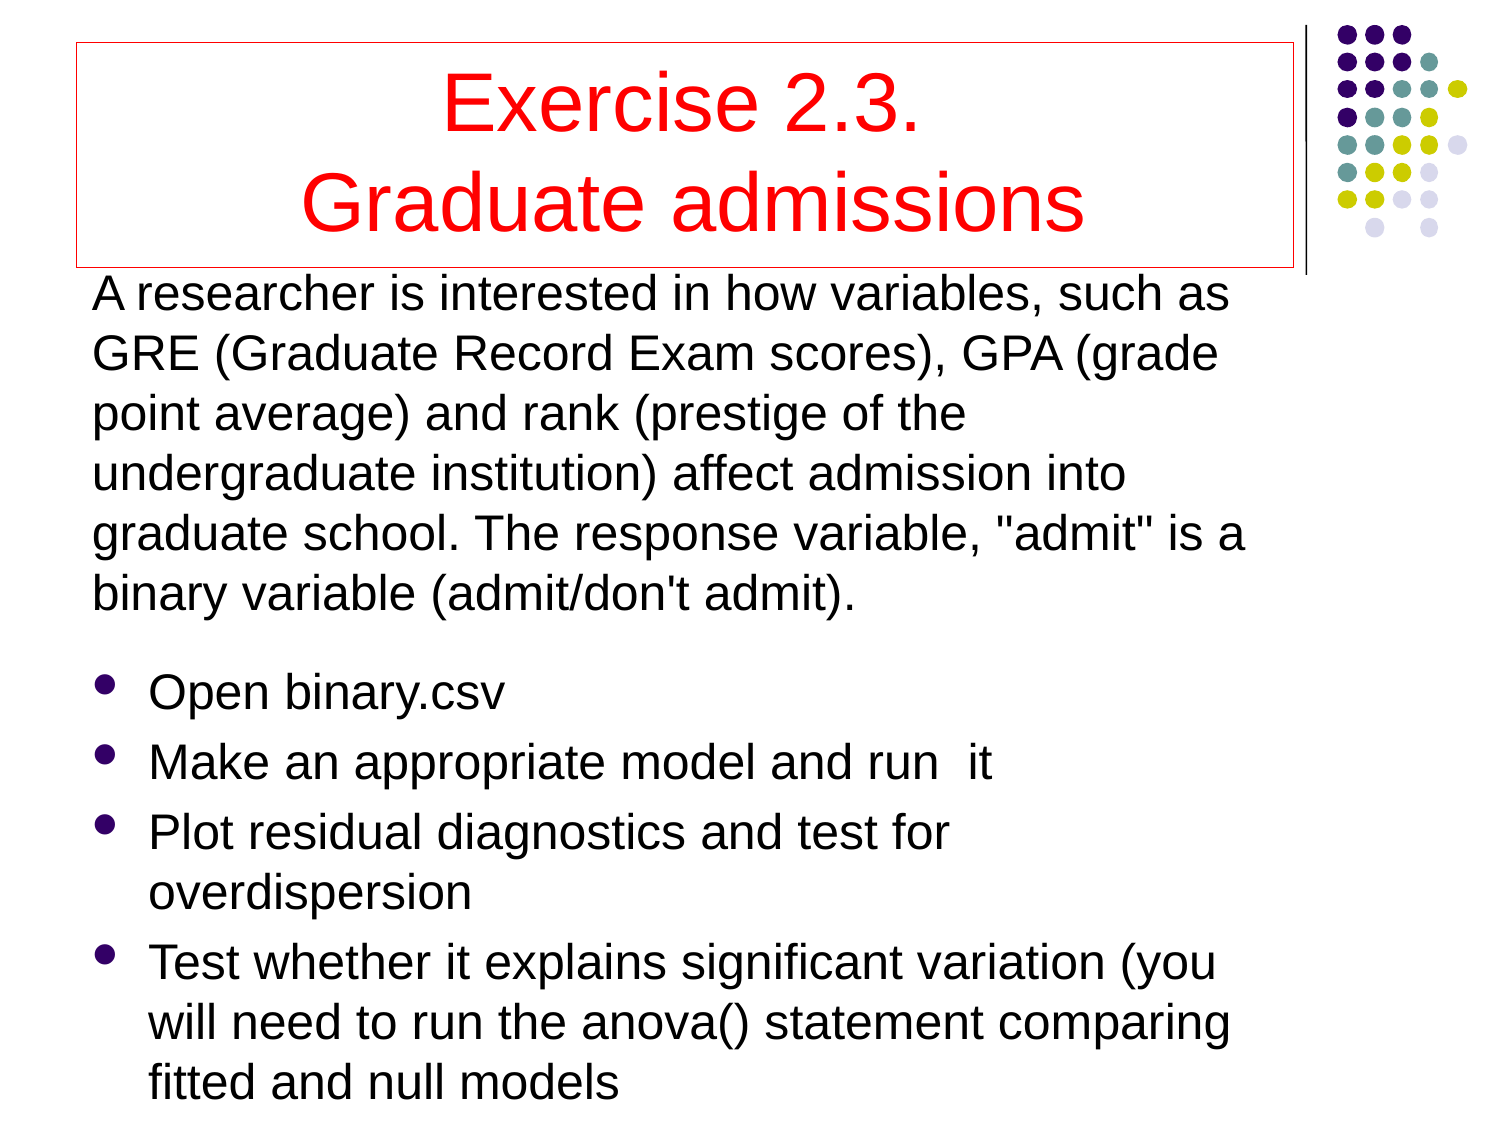

A researcher is interested in how variables, such as GRE (Graduate Record Exam scores), GPA (grade point average) and rank (prestige of the undergraduate institution) affect admission into graduate school. The response variable, "admit" is a binary variable (admit/don't admit).

Open binary.csv
Make an appropriate model and run  it
Plot residual diagnostics and test for overdispersion
Test whether it explains significant variation (you will need to run the anova() statement comparing fitted and null models
# Exercise 2.3. Graduate admissions